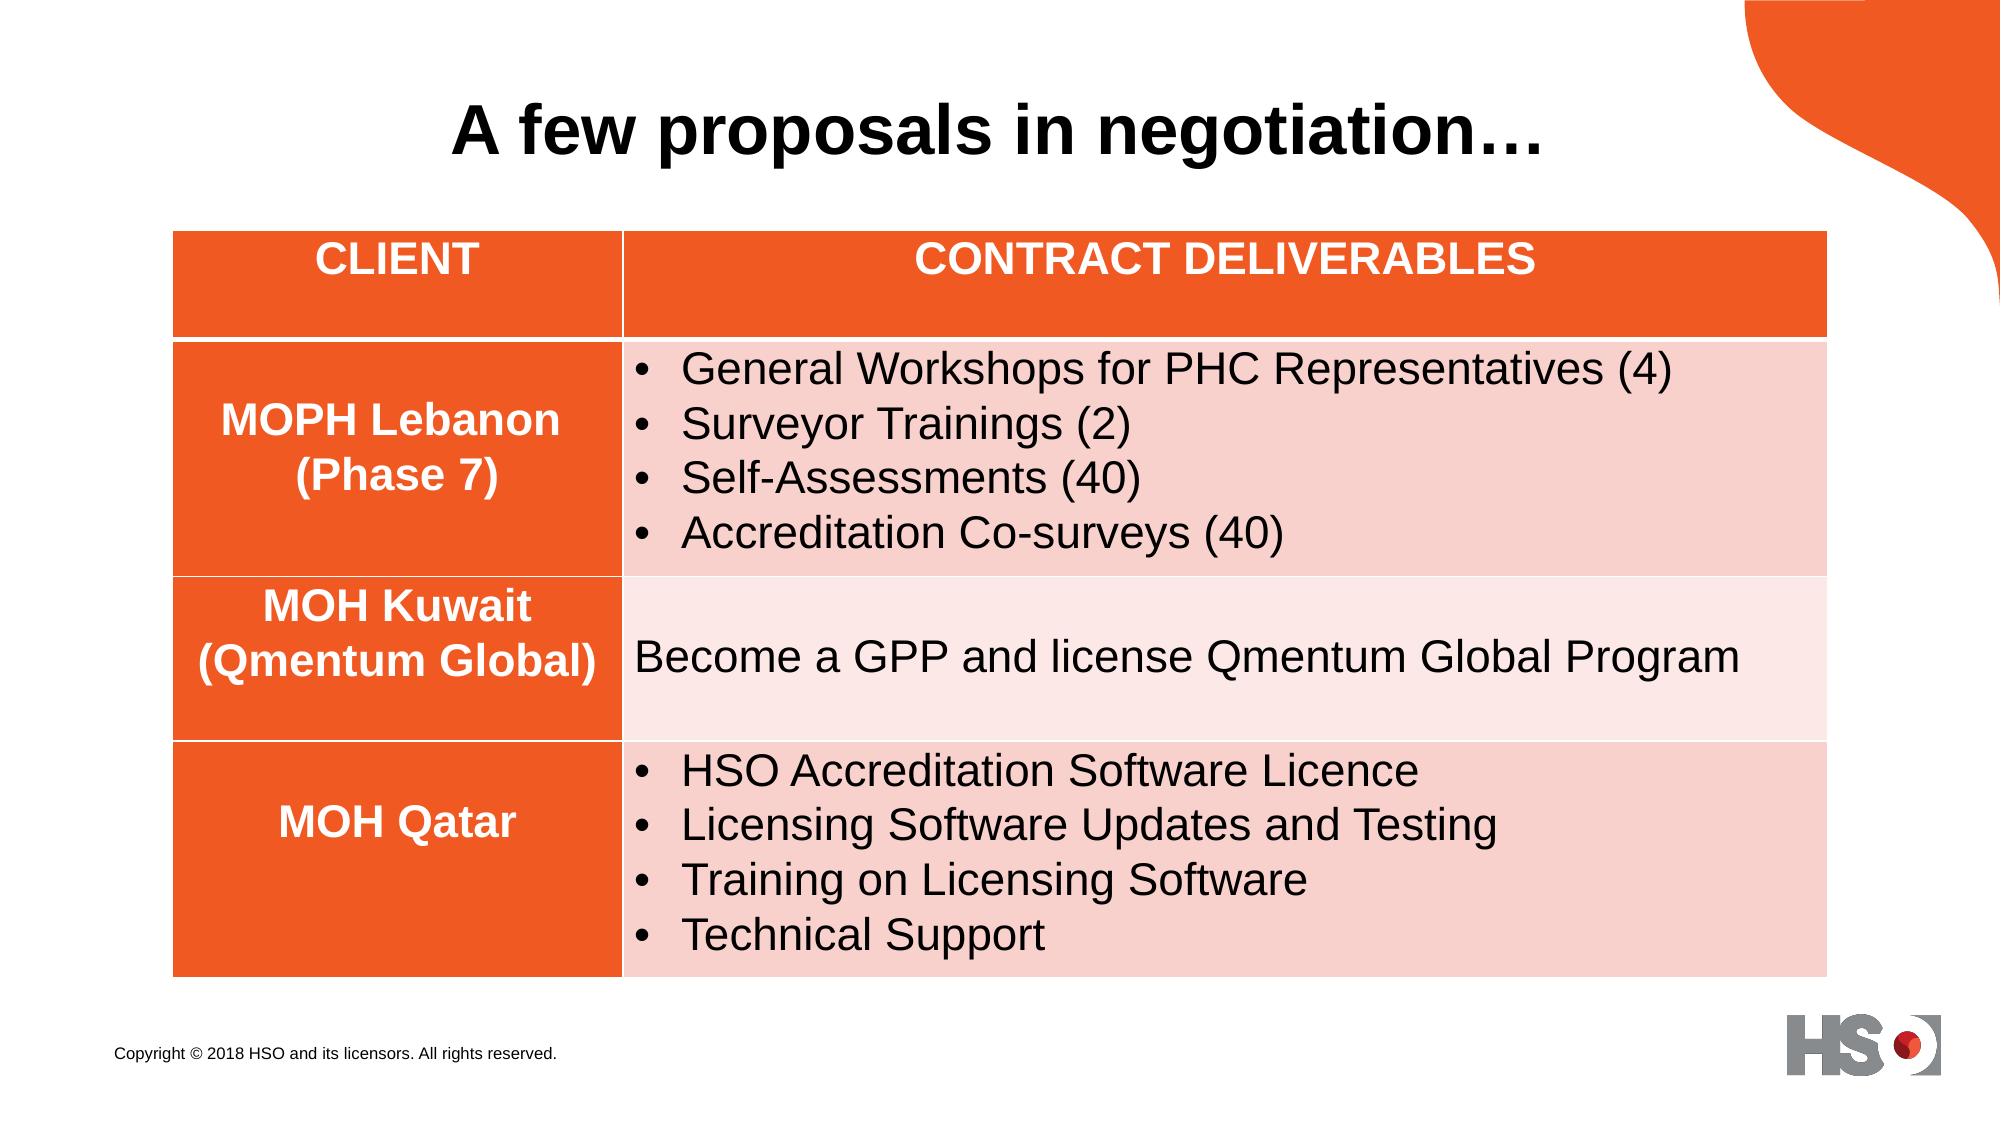

# A few proposals in negotiation…
| CLIENT | CONTRACT DELIVERABLES |
| --- | --- |
| MOPH Lebanon (Phase 7) | General Workshops for PHC Representatives (4) Surveyor Trainings (2) Self-Assessments (40) Accreditation Co-surveys (40) |
| MOH Kuwait (Qmentum Global) | Become a GPP and license Qmentum Global Program |
| MOH Qatar | HSO Accreditation Software Licence Licensing Software Updates and Testing Training on Licensing Software Technical Support |